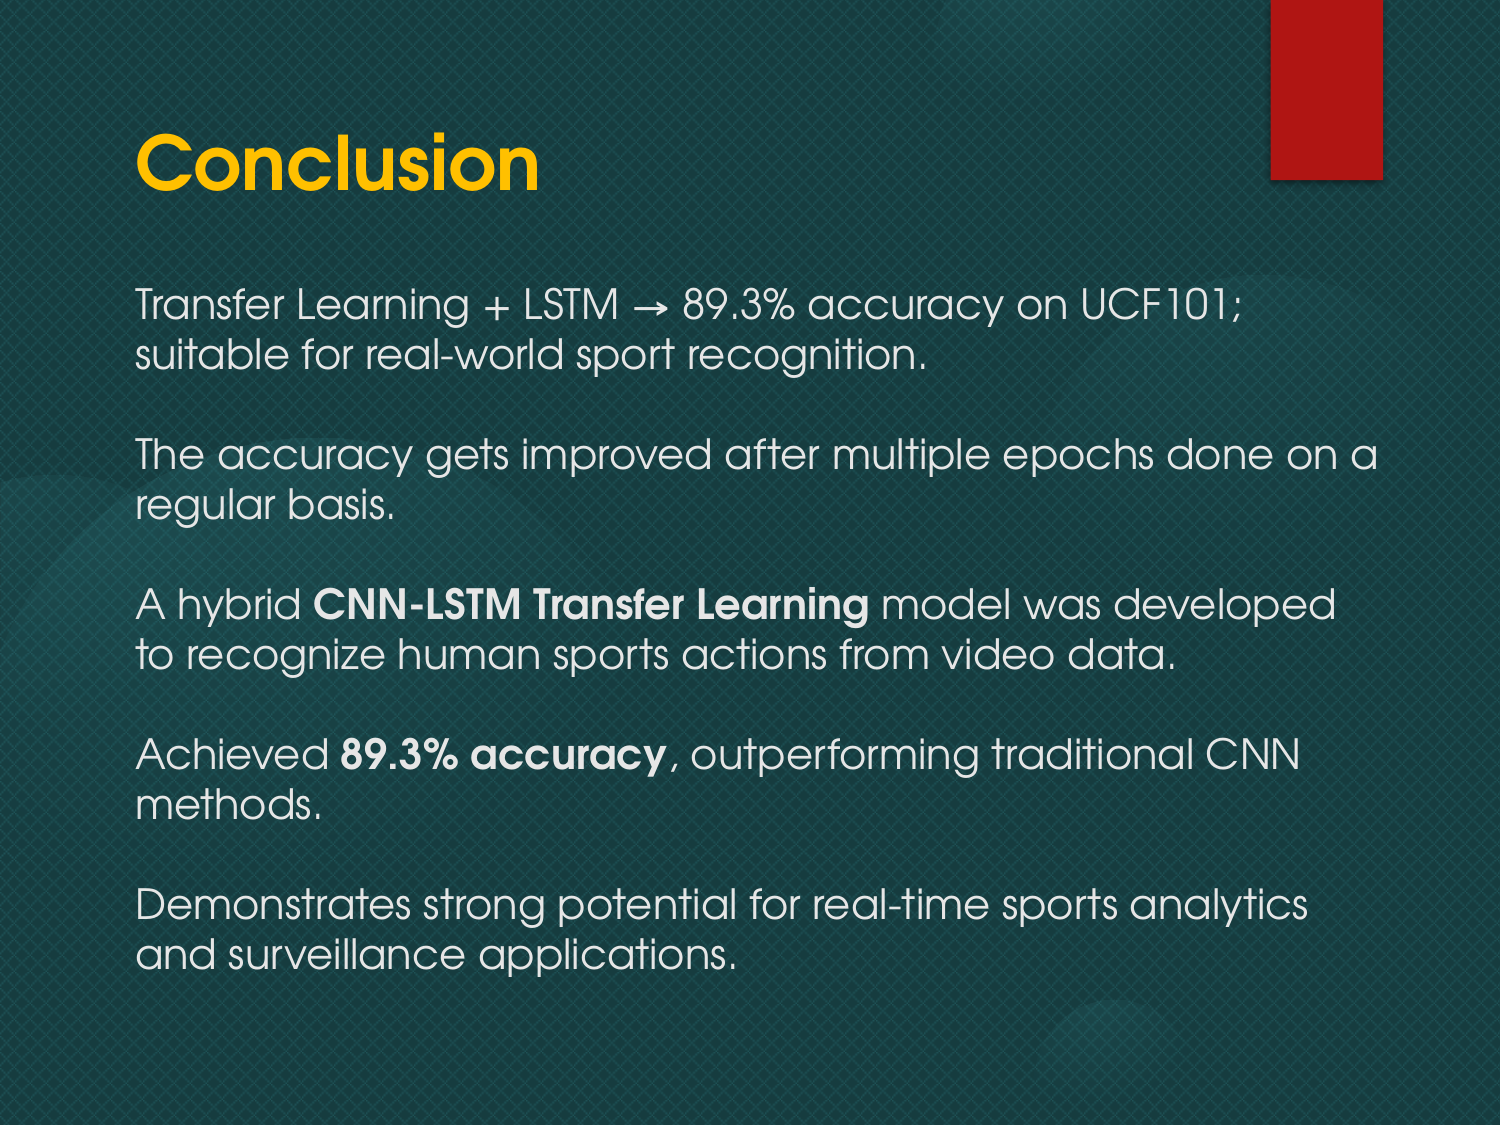

Conclusion

Transfer Learning + LSTM → 89.3% accuracy on UCF101; suitable for real-world sport recognition.

The accuracy gets improved after multiple epochs done on a regular basis.

A hybrid CNN-LSTM Transfer Learning model was developed to recognize human sports actions from video data.
Achieved 89.3% accuracy, outperforming traditional CNN methods.
Demonstrates strong potential for real-time sports analytics and surveillance applications.